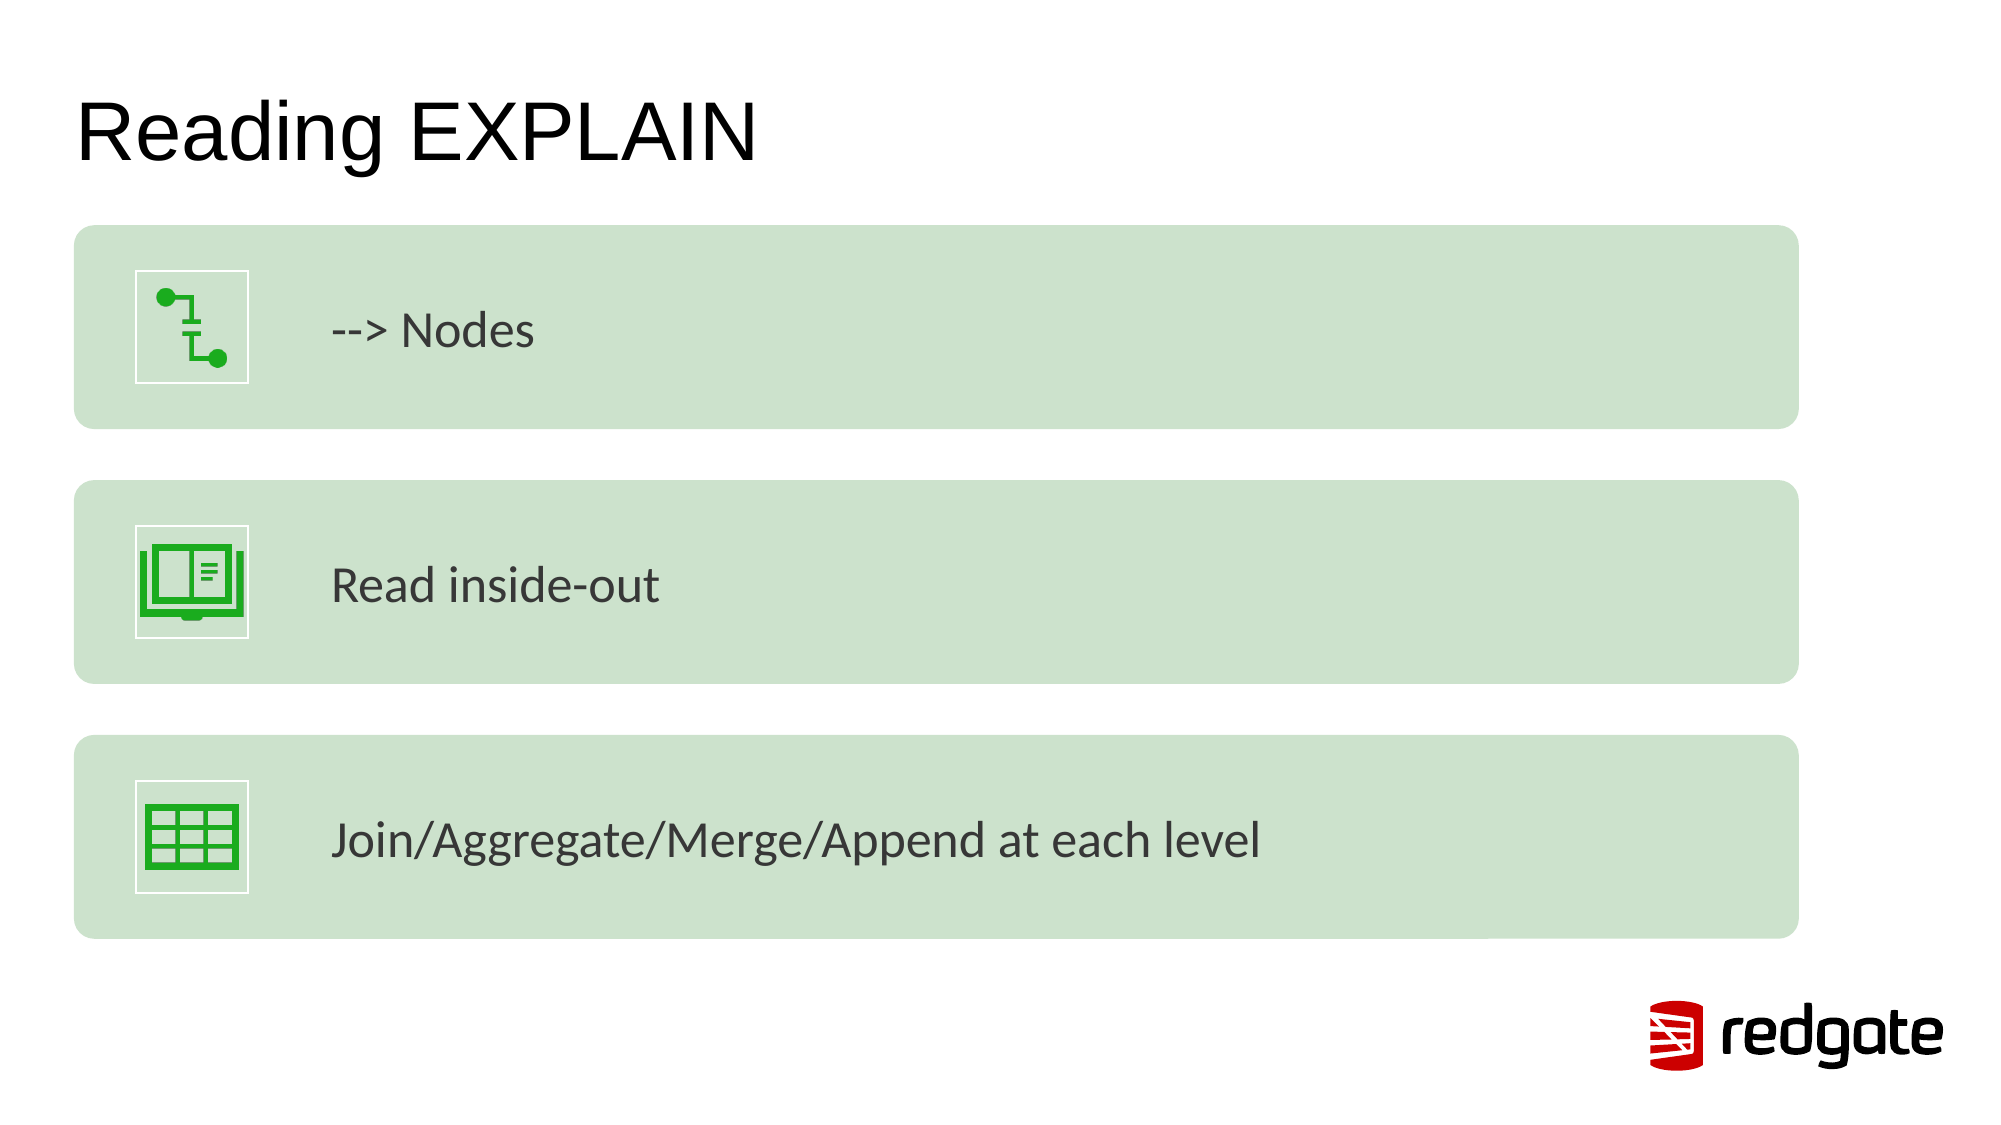

# Reading EXPLAIN
--> Nodes
Read inside-out
Join/Aggregate/Merge/Append at each level